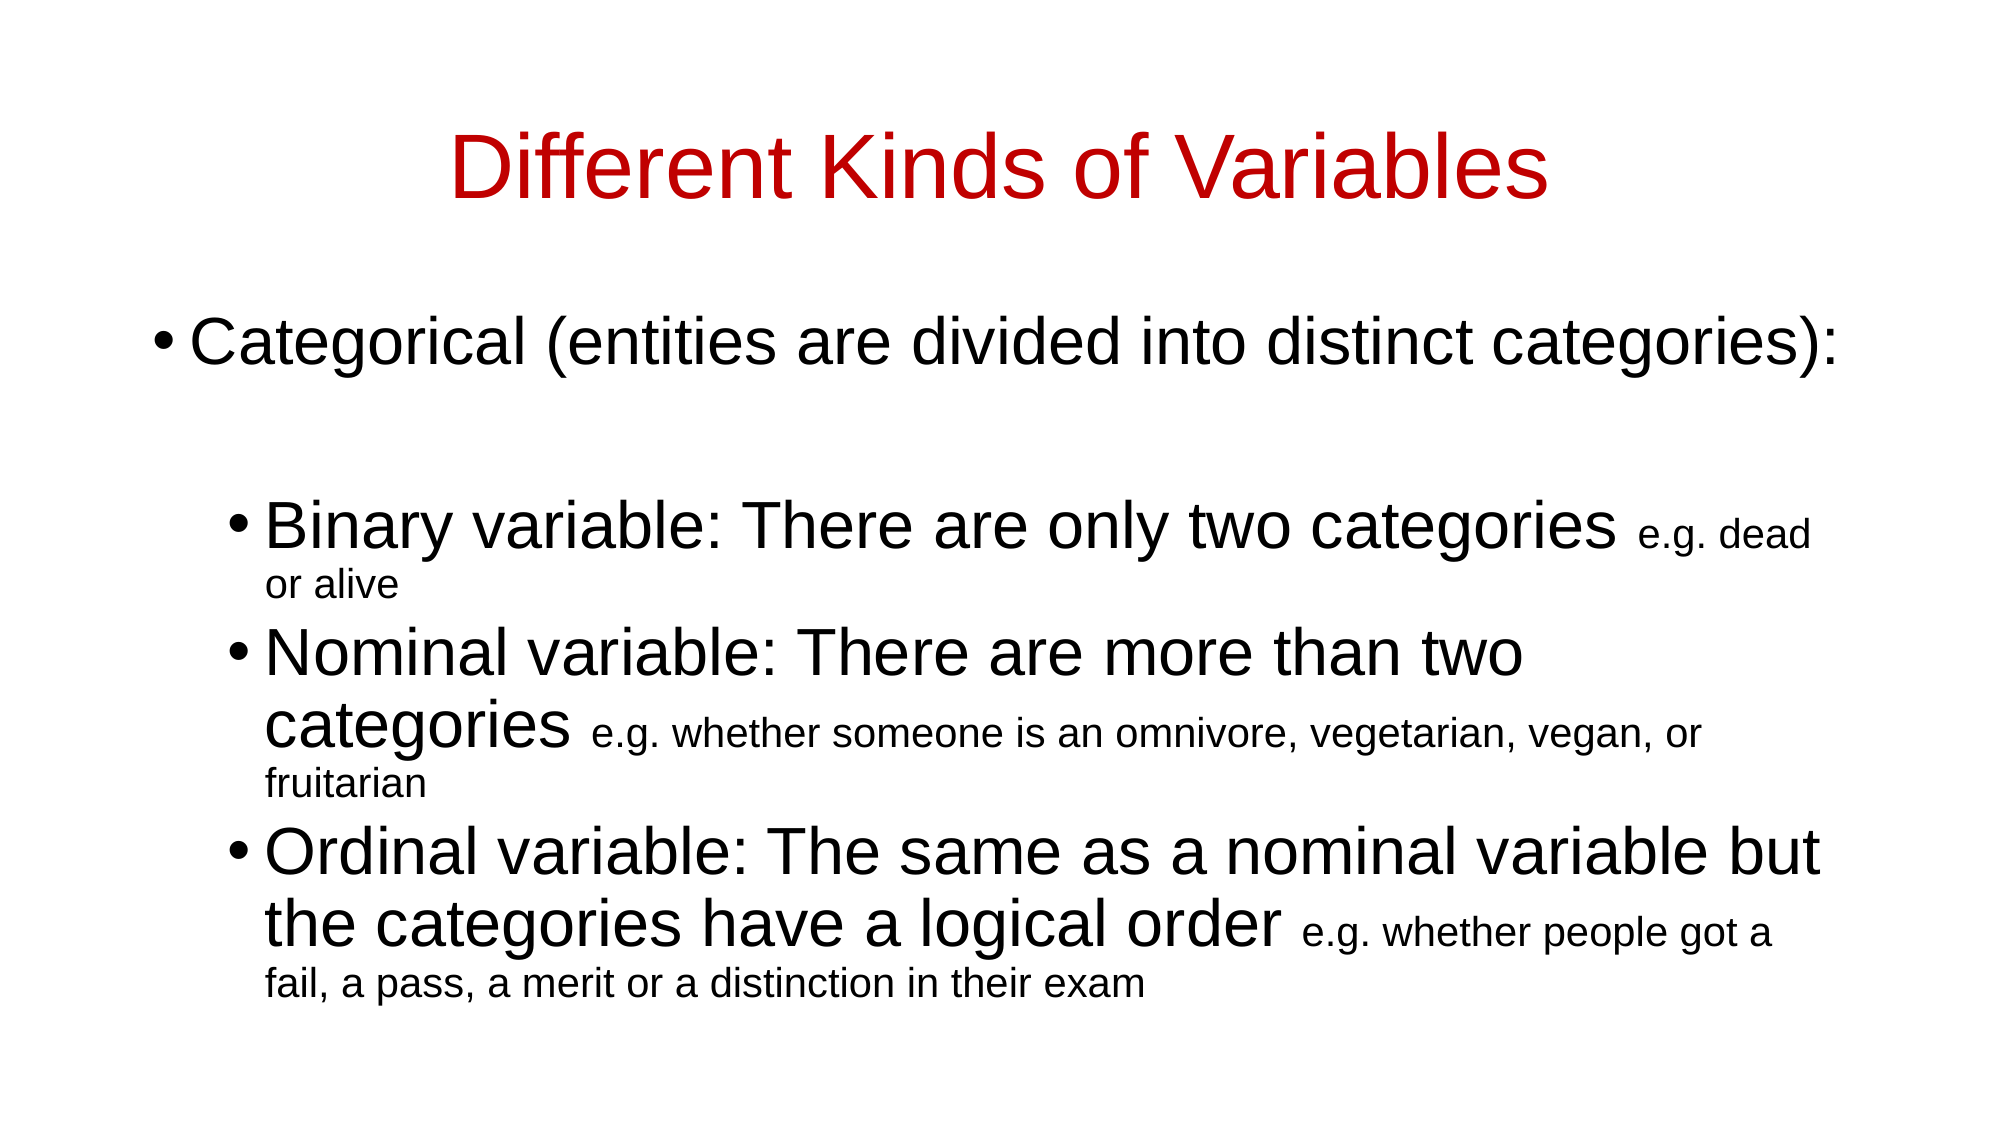

# Different Kinds of Variables
Categorical (entities are divided into distinct categories):

Binary variable: There are only two categories e.g. dead or alive
Nominal variable: There are more than two categories e.g. whether someone is an omnivore, vegetarian, vegan, or fruitarian
Ordinal variable: The same as a nominal variable but the categories have a logical order e.g. whether people got a fail, a pass, a merit or a distinction in their exam